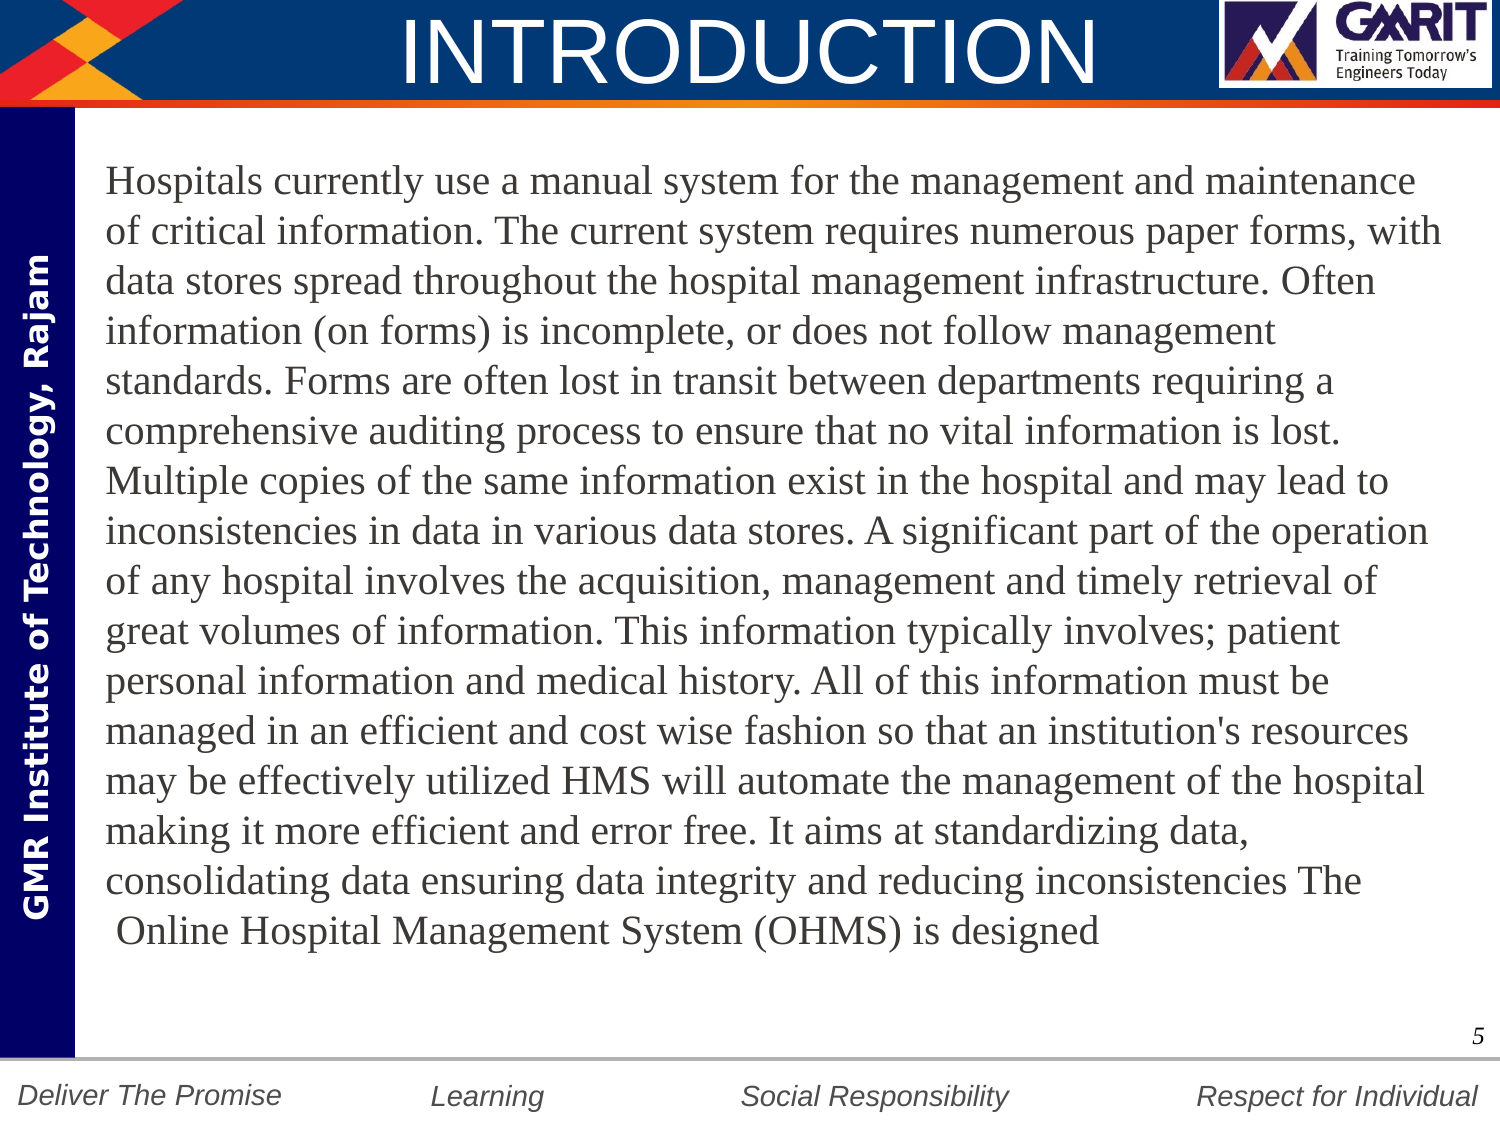

# INTRODUCTION

Hospitals currently use a manual system for the management and maintenance of critical information. The current system requires numerous paper forms, with data stores spread throughout the hospital management infrastructure. Often information (on forms) is incomplete, or does not follow management standards. Forms are often lost in transit between departments requiring a comprehensive auditing process to ensure that no vital information is lost. Multiple copies of the same information exist in the hospital and may lead to inconsistencies in data in various data stores. A significant part of the operation of any hospital involves the acquisition, management and timely retrieval of great volumes of information. This information typically involves; patient personal information and medical history. All of this information must be managed in an efficient and cost wise fashion so that an institution's resources may be effectively utilized HMS will automate the management of the hospital making it more efficient and error free. It aims at standardizing data, consolidating data ensuring data integrity and reducing inconsistencies The  Online Hospital Management System (OHMS) is designed
5